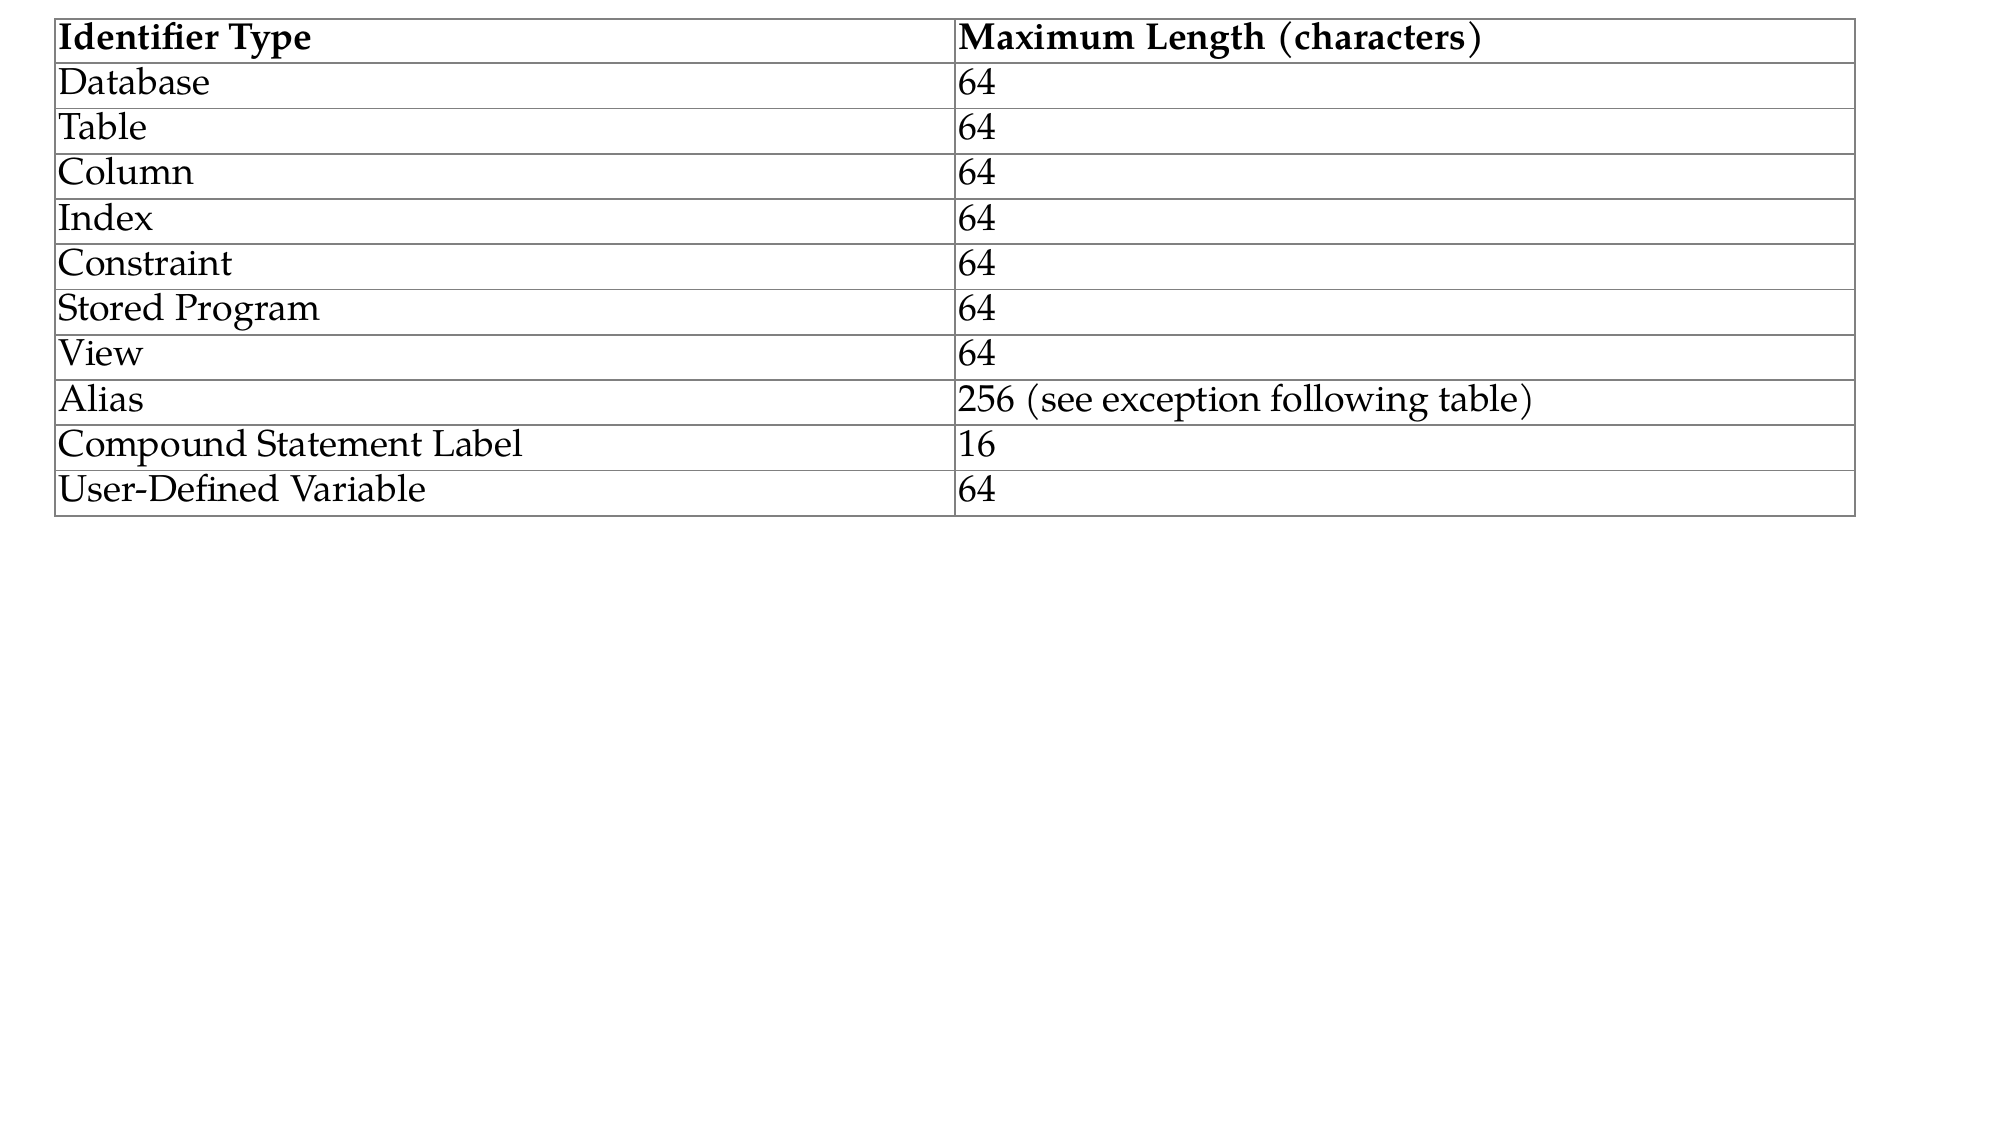

| Identifier Type | Maximum Length (characters) |
| --- | --- |
| Database | 64 |
| Table | 64 |
| Column | 64 |
| Index | 64 |
| Constraint | 64 |
| Stored Program | 64 |
| View | 64 |
| Alias | 256 (see exception following table) |
| Compound Statement Label | 16 |
| User-Defined Variable | 64 |